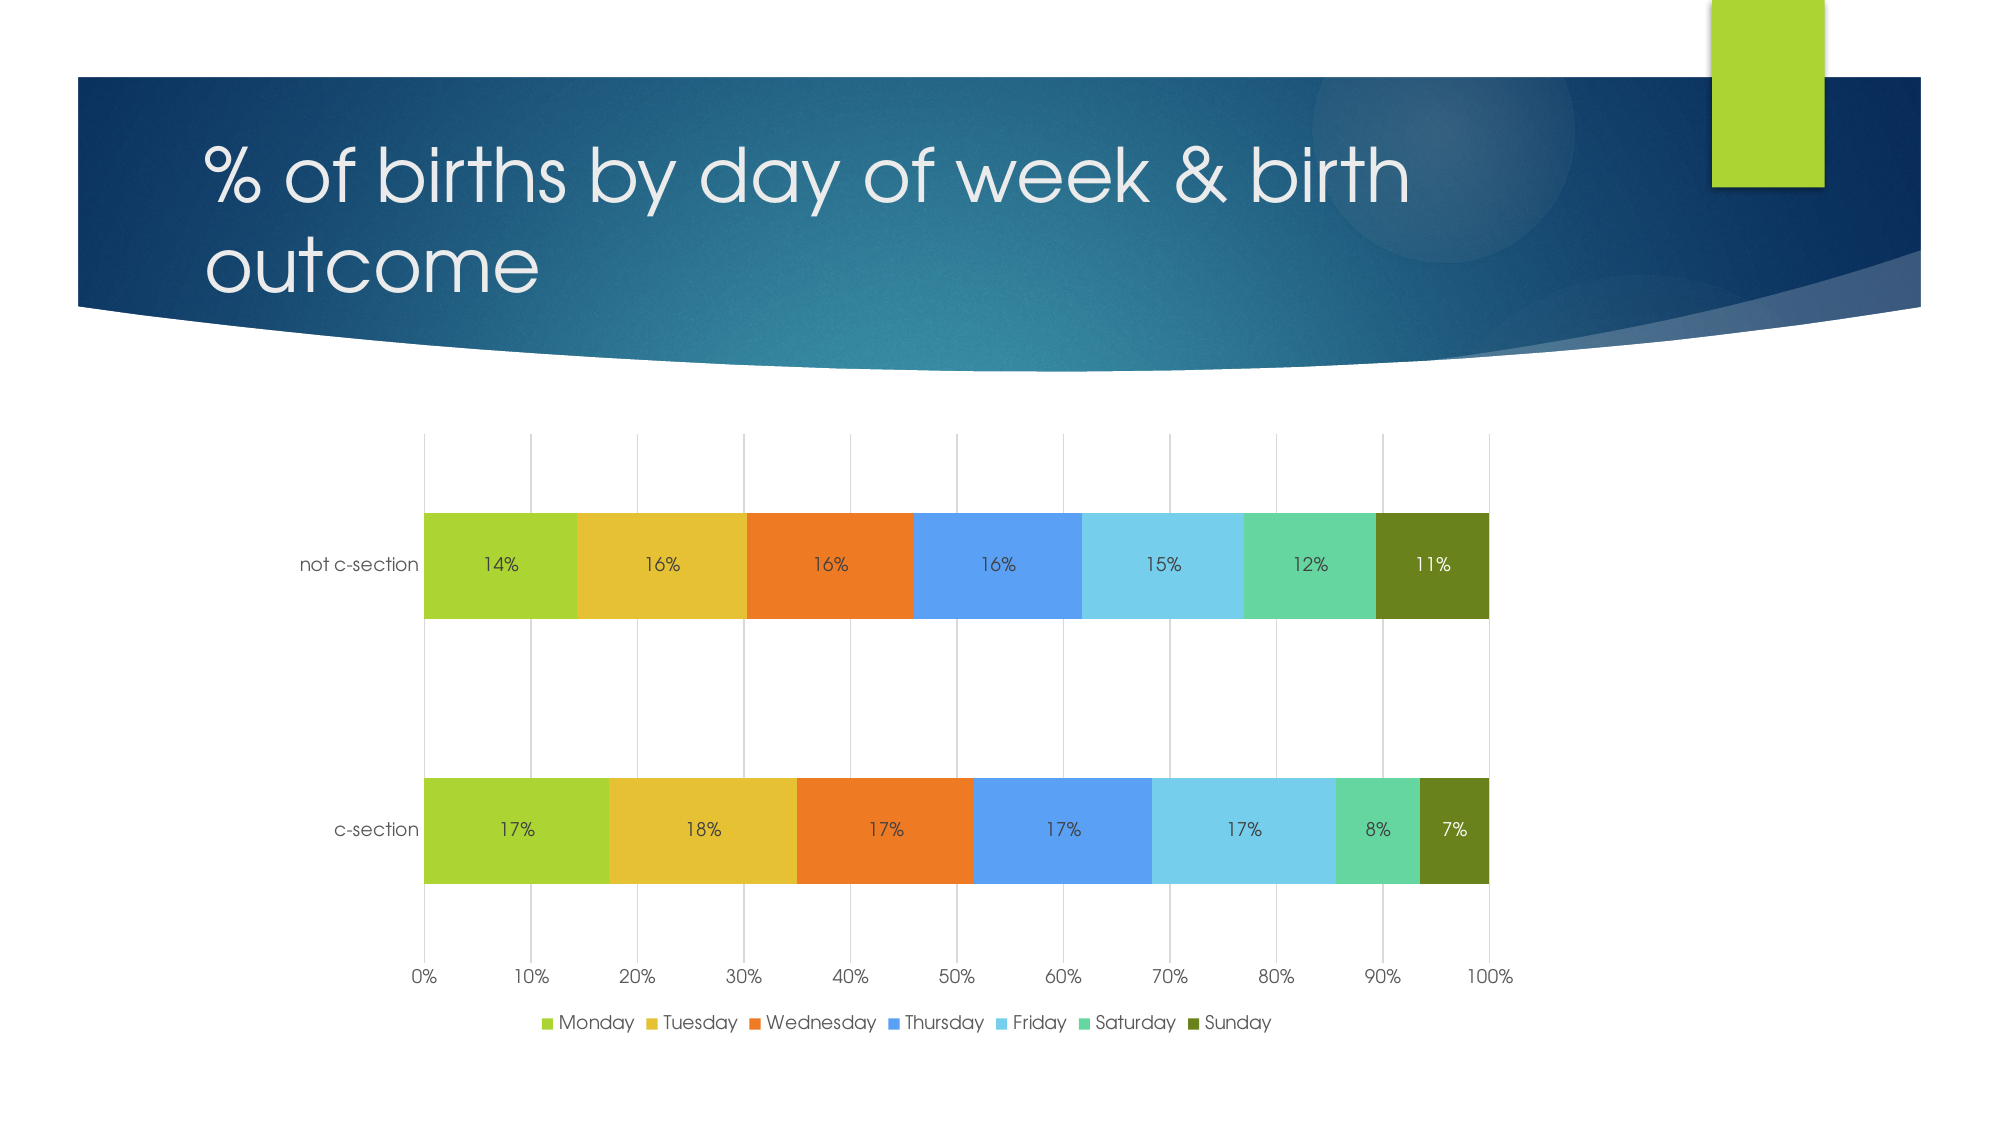

# % of births by day of week & birth outcome

### Chart

| Category | Monday | Tuesday | Wednesday | Thursday | Friday | Saturday | Sunday |
|---|---|---|---|---|---|---|---|
| c-section | 0.17341484421476963 | 0.1767445370838994 | 0.16628930147483195 | 0.16665112809994406 | 0.1731085124708097 | 0.0785363558065404 | 0.06525532084920486 |
| not c-section | 0.14339580441016336 | 0.1594242157996696 | 0.15652061171279225 | 0.1580826856622463 | 0.15256775373231418 | 0.1231975555725852 | 0.10681137311022913 |